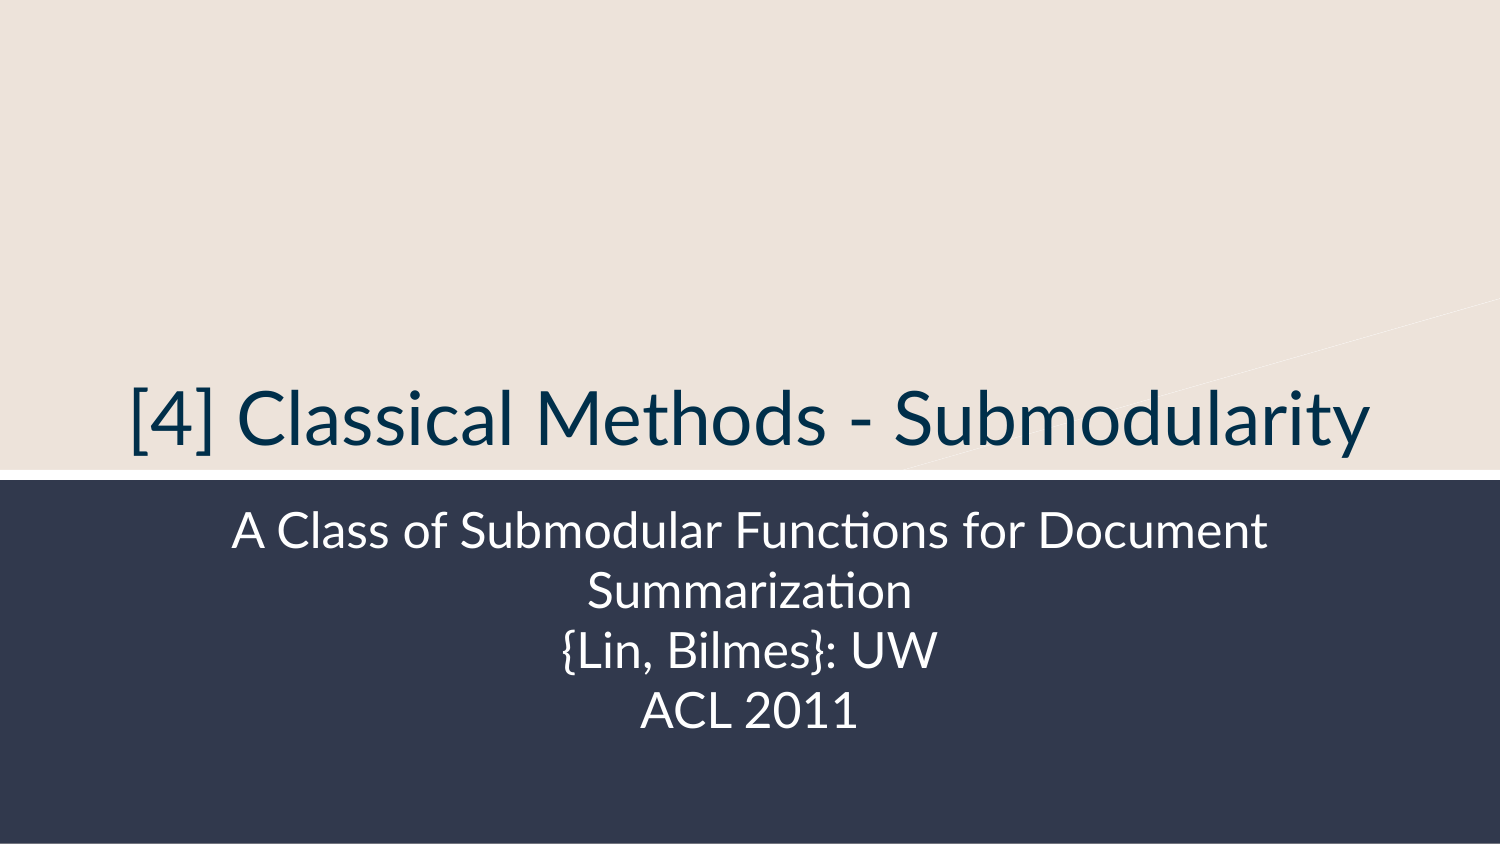

# [4] Classical Methods - Submodularity
A Class of Submodular Functions for Document Summarization
{Lin, Bilmes}: UW
ACL 2011